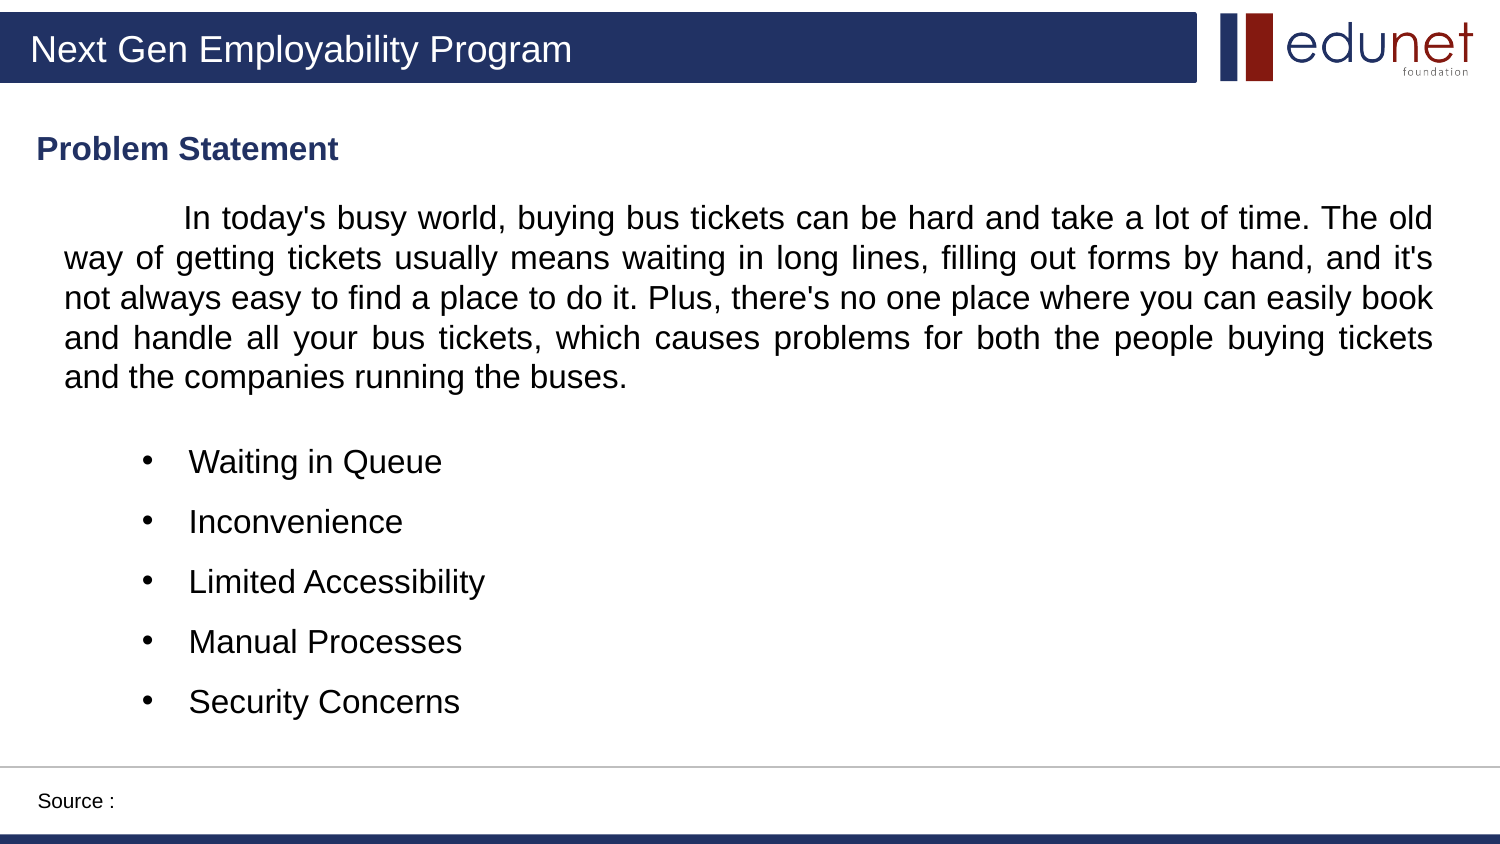

Problem Statement
           In today's busy world, buying bus tickets can be hard and take a lot of time. The old way of getting tickets usually means waiting in long lines, filling out forms by hand, and it's not always easy to find a place to do it. Plus, there's no one place where you can easily book and handle all your bus tickets, which causes problems for both the people buying tickets and the companies running the buses.
Waiting in Queue
Inconvenience
Limited Accessibility
Manual Processes
Security Concerns
Source :